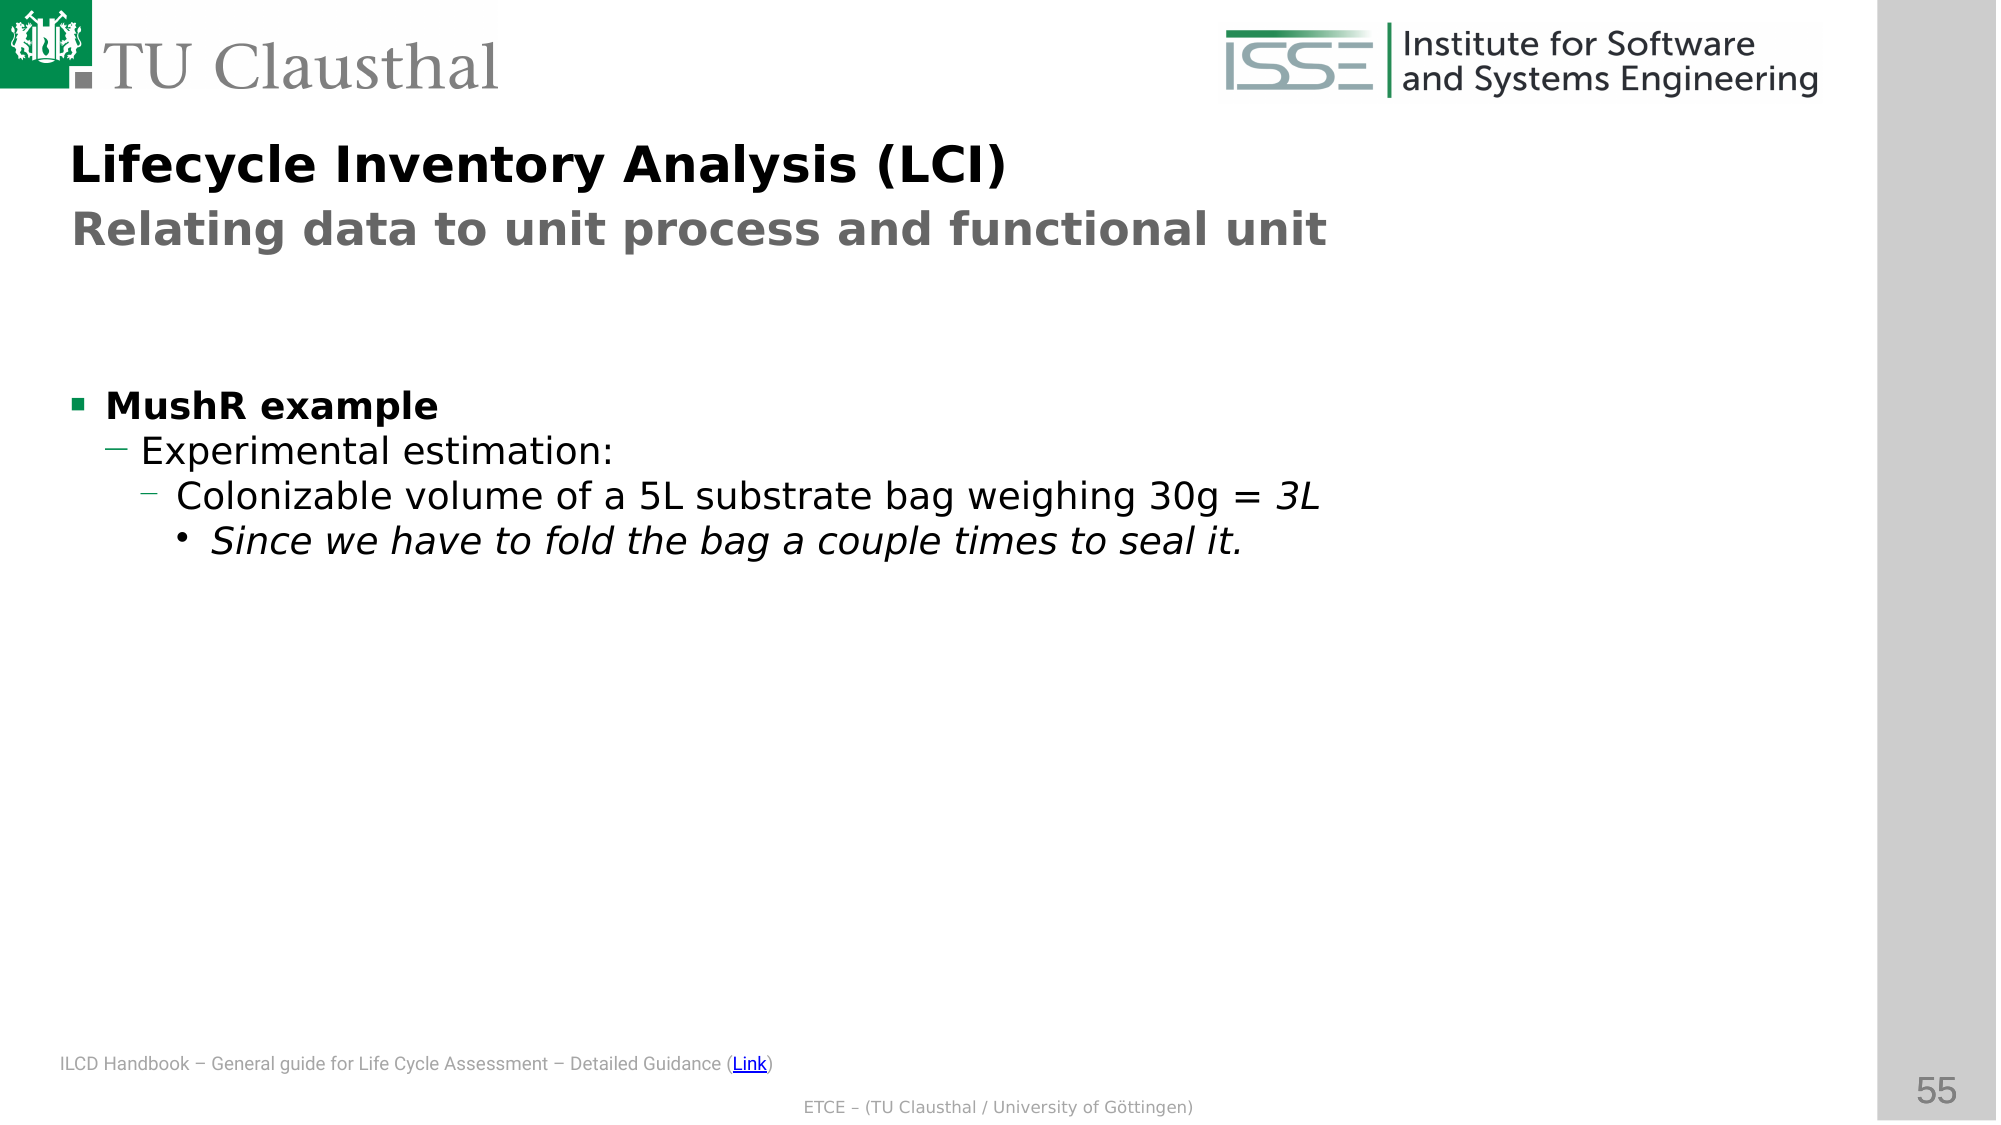

Lifecycle Inventory Analysis (LCI)
Relating data to unit process and functional unit
MushR example
Experimental estimation:
Colonizable volume of a 5L substrate bag weighing 30g = 3L
Since we have to fold the bag a couple times to seal it.
ILCD Handbook – General guide for Life Cycle Assessment – Detailed Guidance (Link)